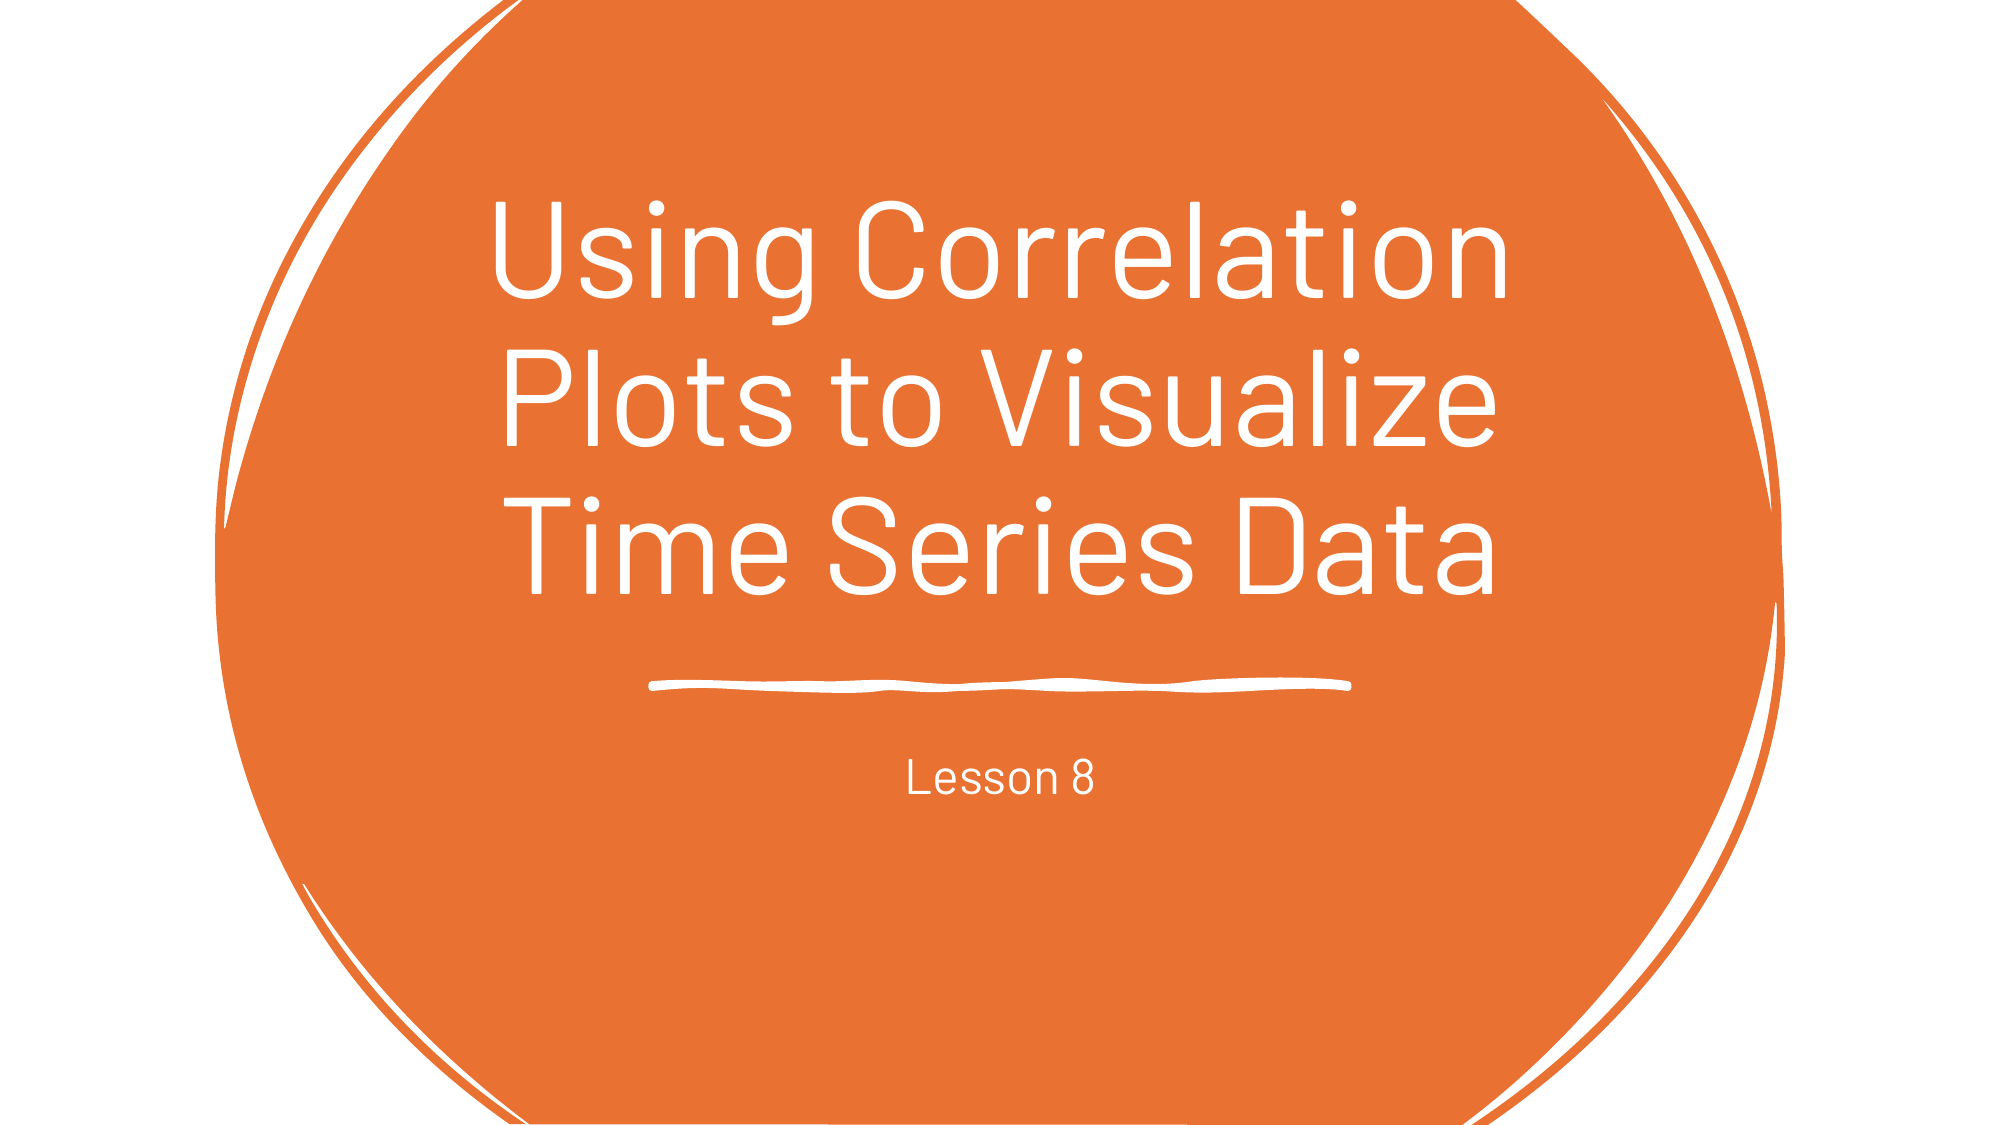

# Using Correlation Plots to Visualize Time Series Data

Lesson 8